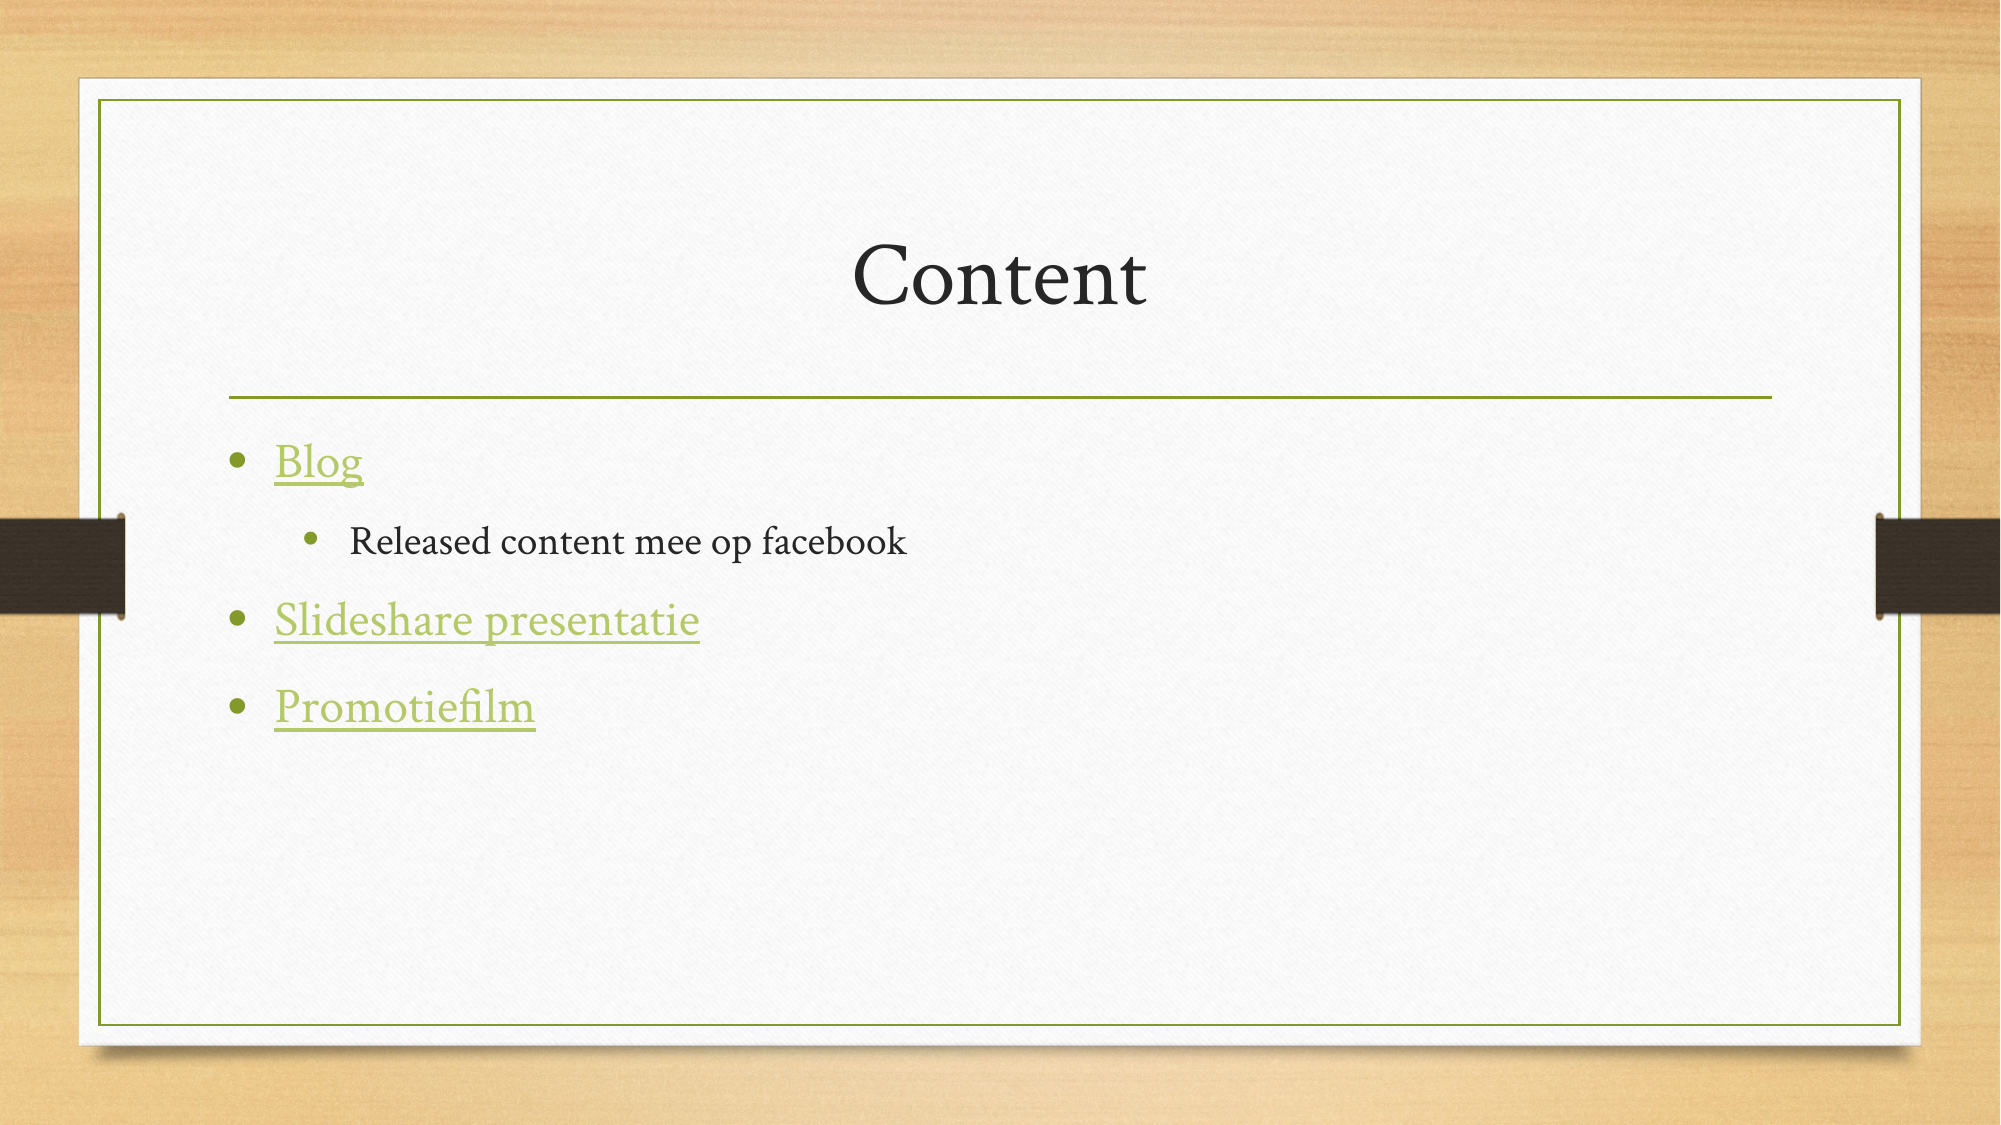

# Content
Blog
Released content mee op facebook
Slideshare presentatie
Promotiefilm